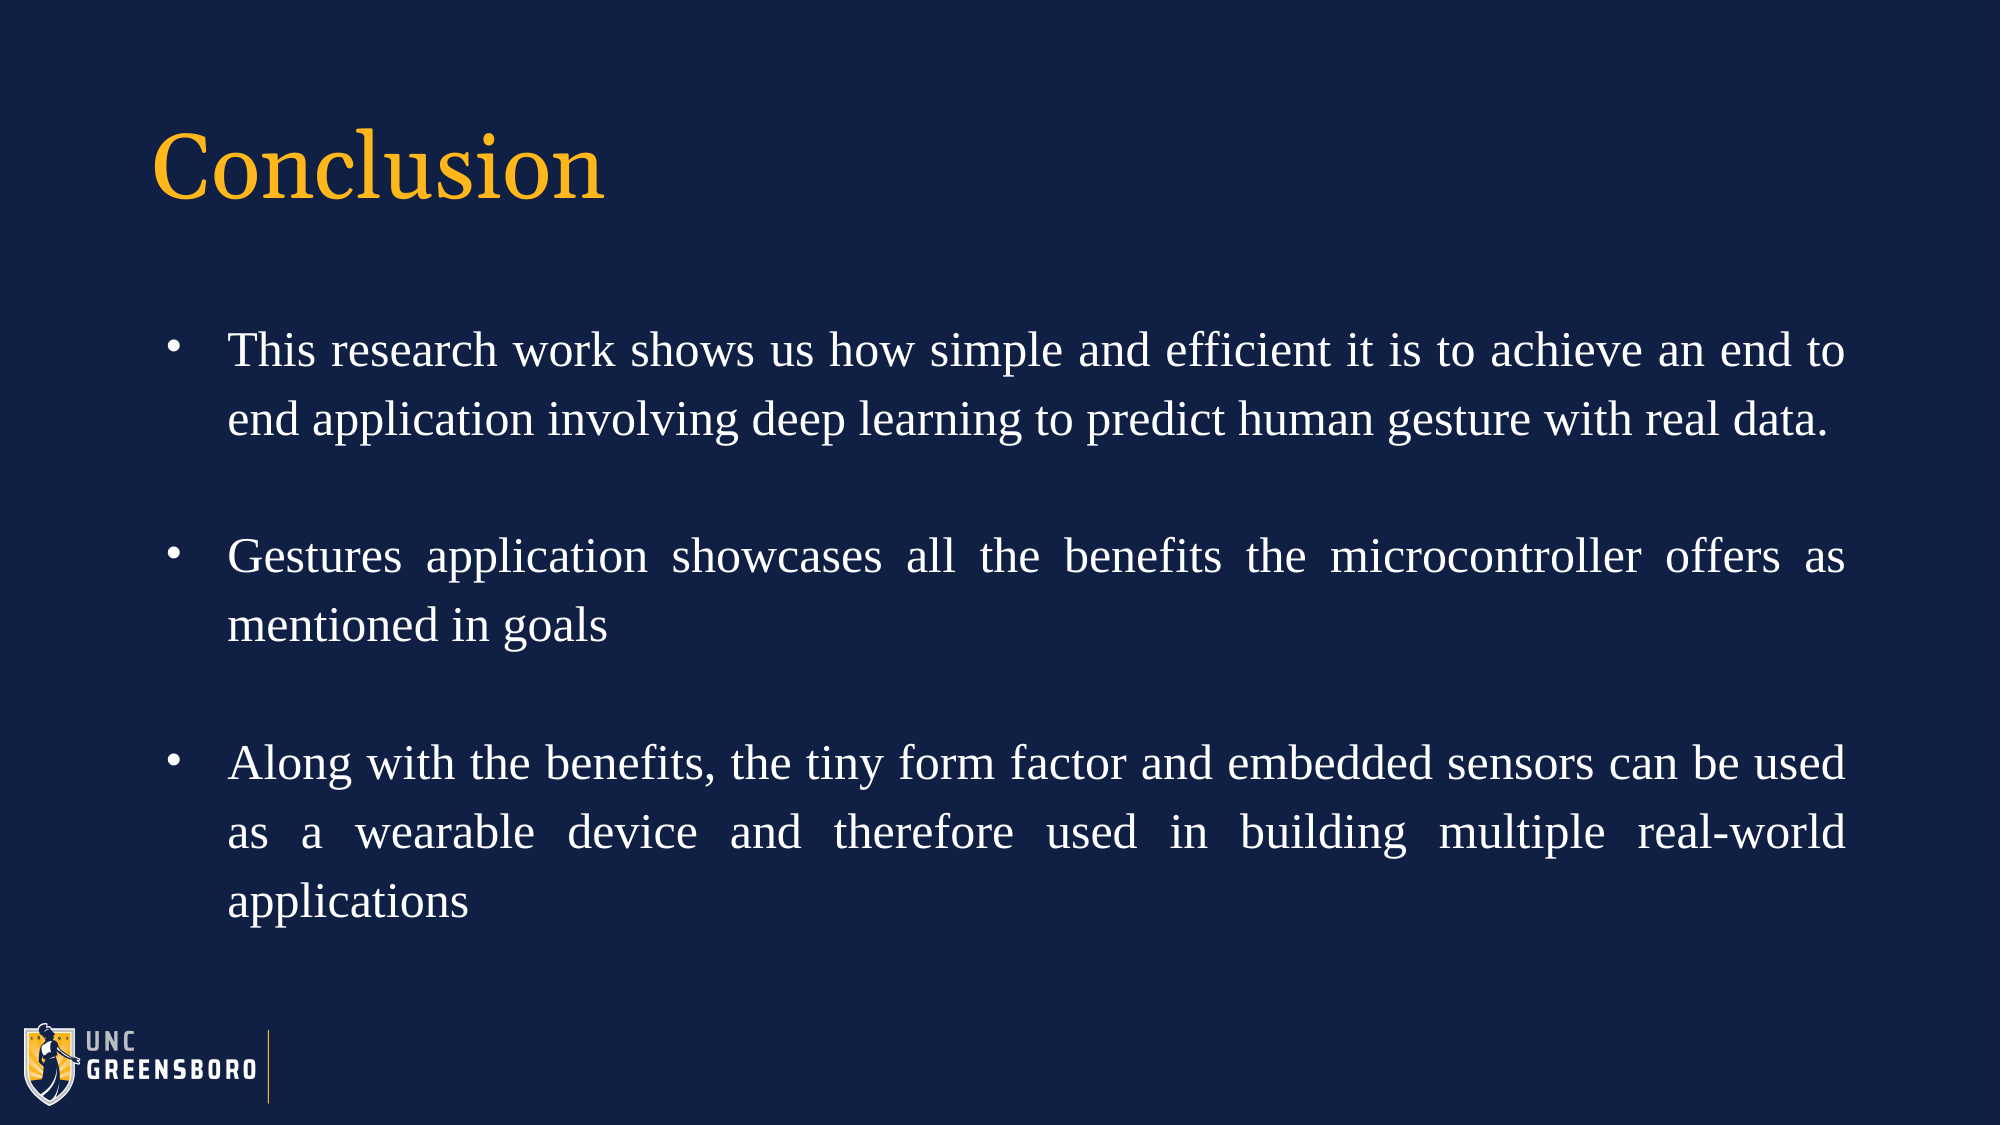

# Conclusion
This research work shows us how simple and efficient it is to achieve an end to end application involving deep learning to predict human gesture with real data.

Gestures application showcases all the benefits the microcontroller offers as mentioned in goals

Along with the benefits, the tiny form factor and embedded sensors can be used as a wearable device and therefore used in building multiple real-world applications